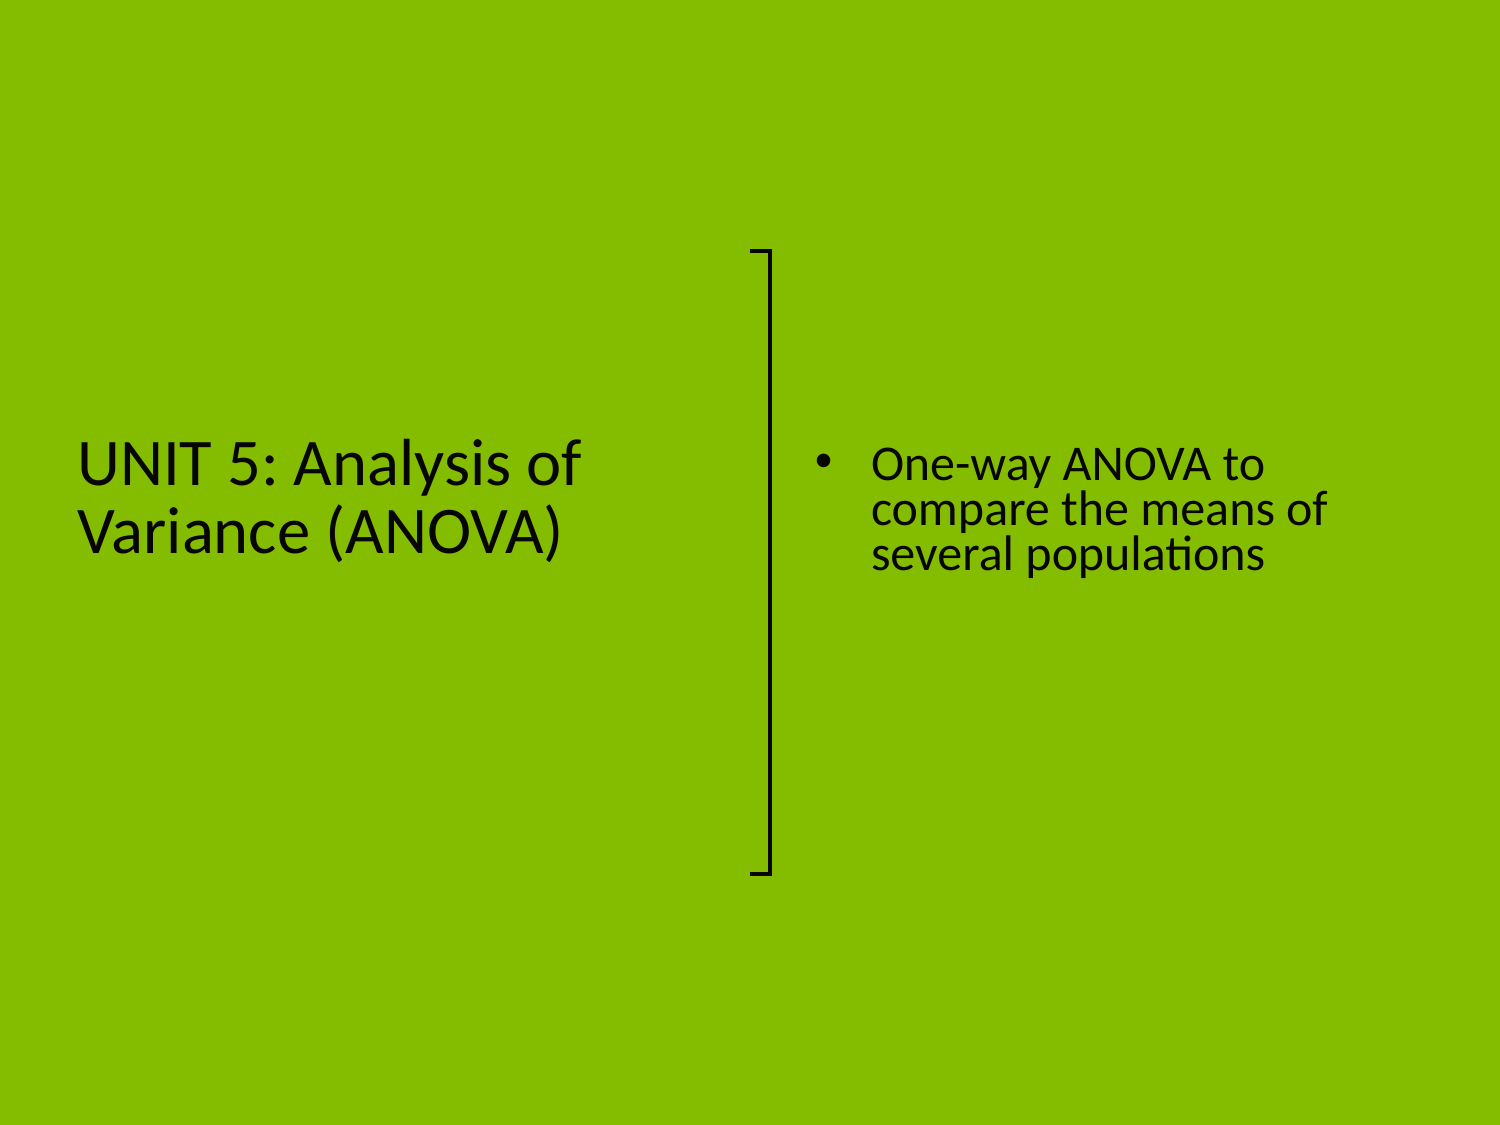

# UNIT 5: Analysis of Variance (ANOVA)
One-way ANOVA to compare the means of several populations